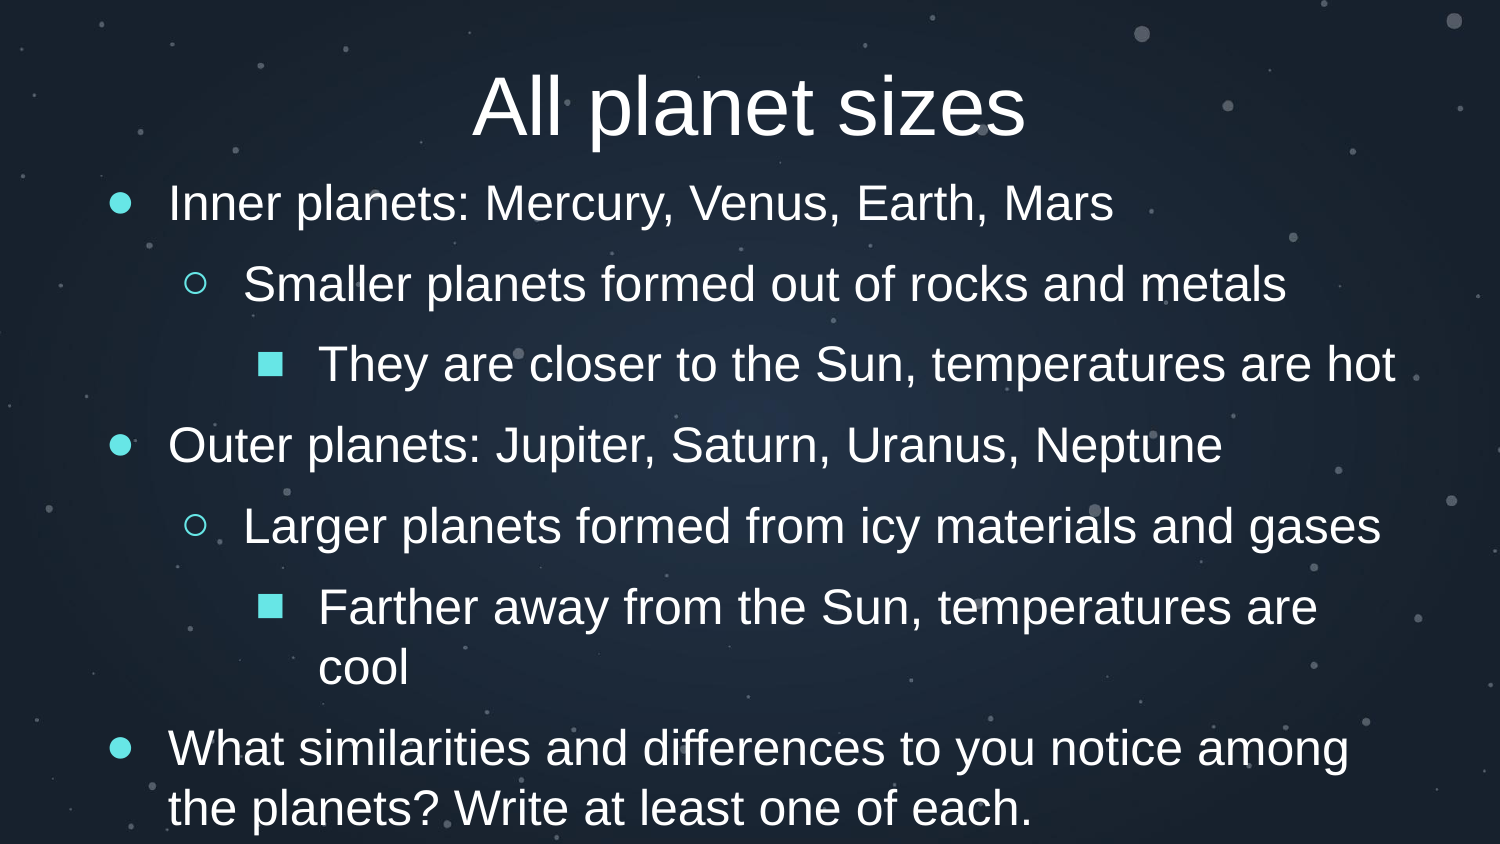

# All planet sizes
Inner planets: Mercury, Venus, Earth, Mars
Smaller planets formed out of rocks and metals
They are closer to the Sun, temperatures are hot
Outer planets: Jupiter, Saturn, Uranus, Neptune
Larger planets formed from icy materials and gases
Farther away from the Sun, temperatures are cool
What similarities and differences to you notice among the planets? Write at least one of each.